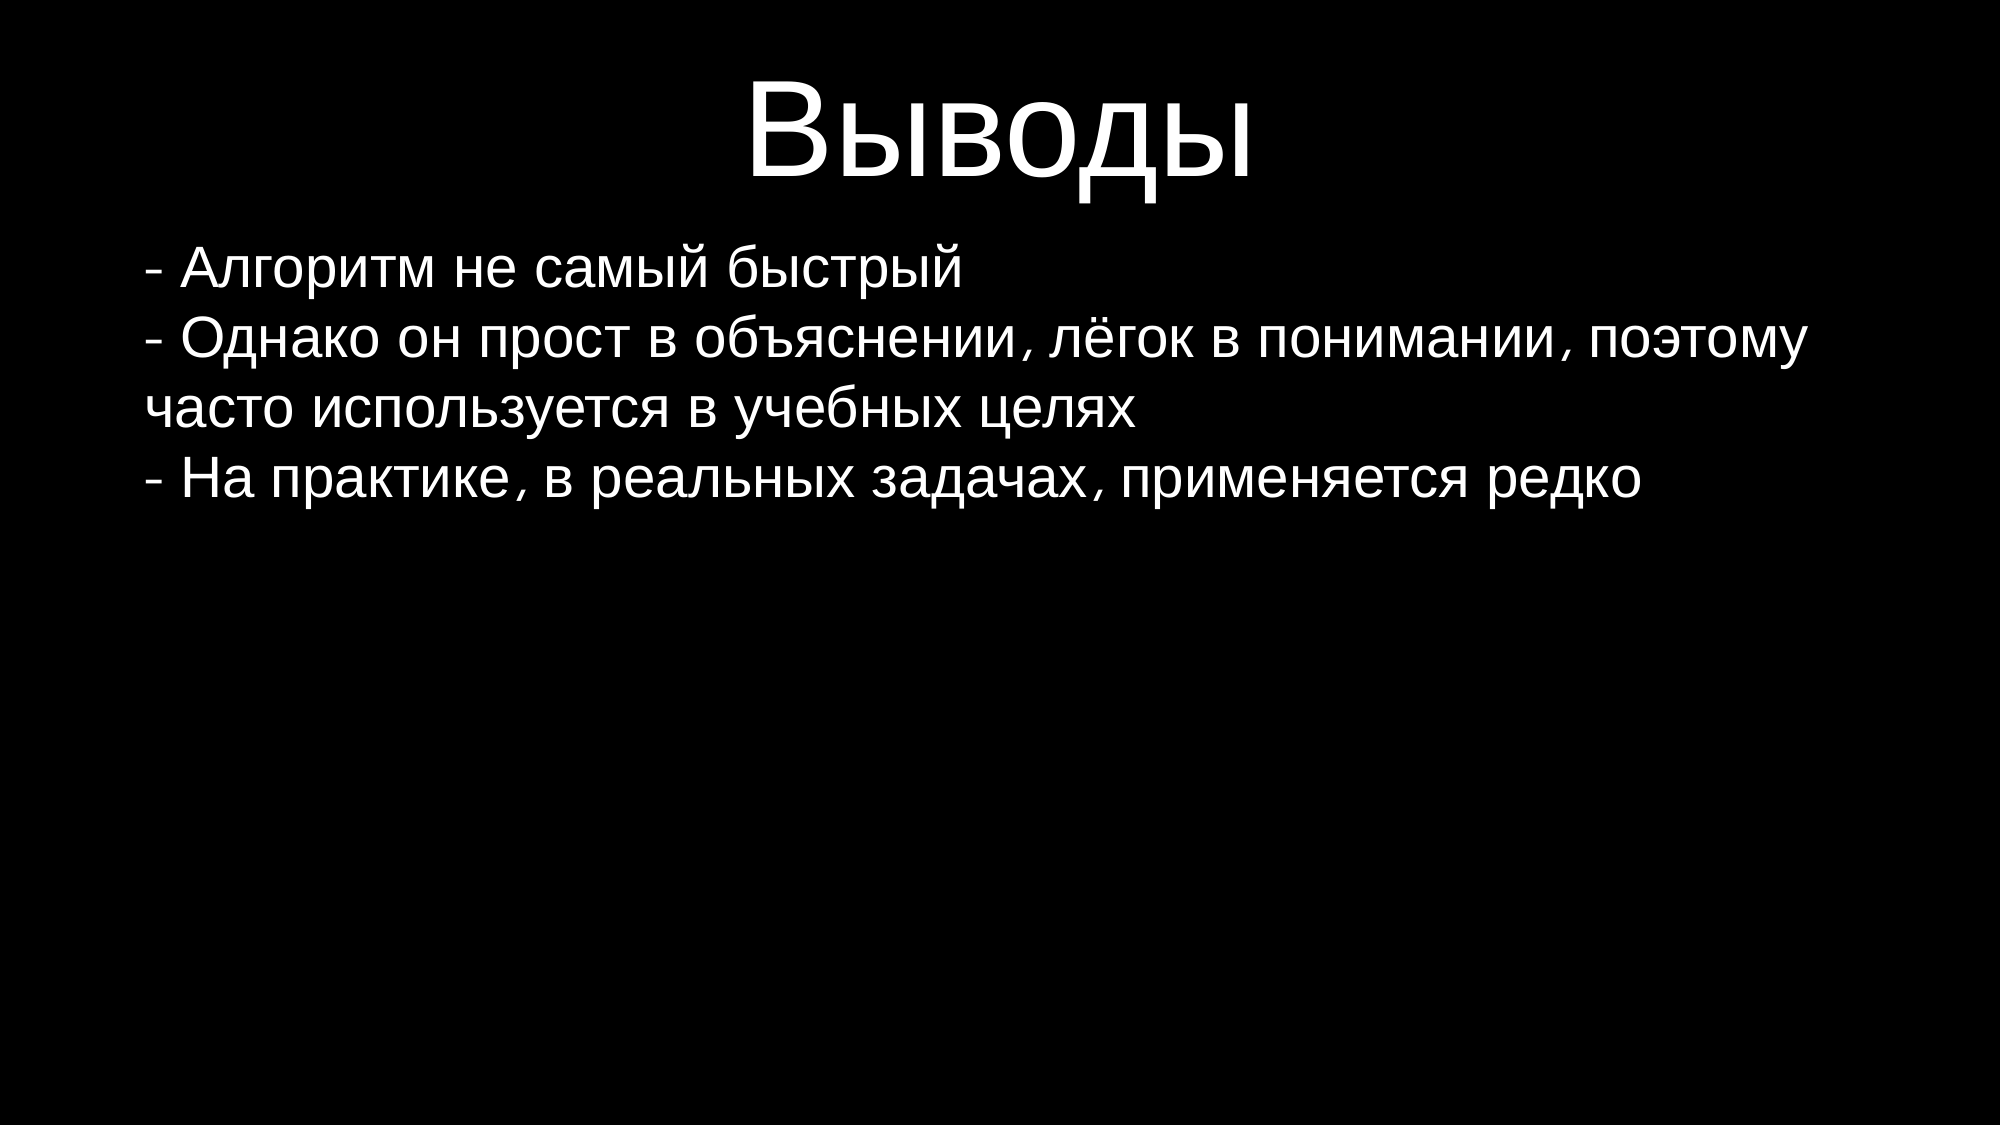

Выводы
- Алгоритм не самый быстрый
- Однако он прост в объяснении, лёгок в понимании, поэтому часто используется в учебных целях
- На практике, в реальных задачах, применяется редко